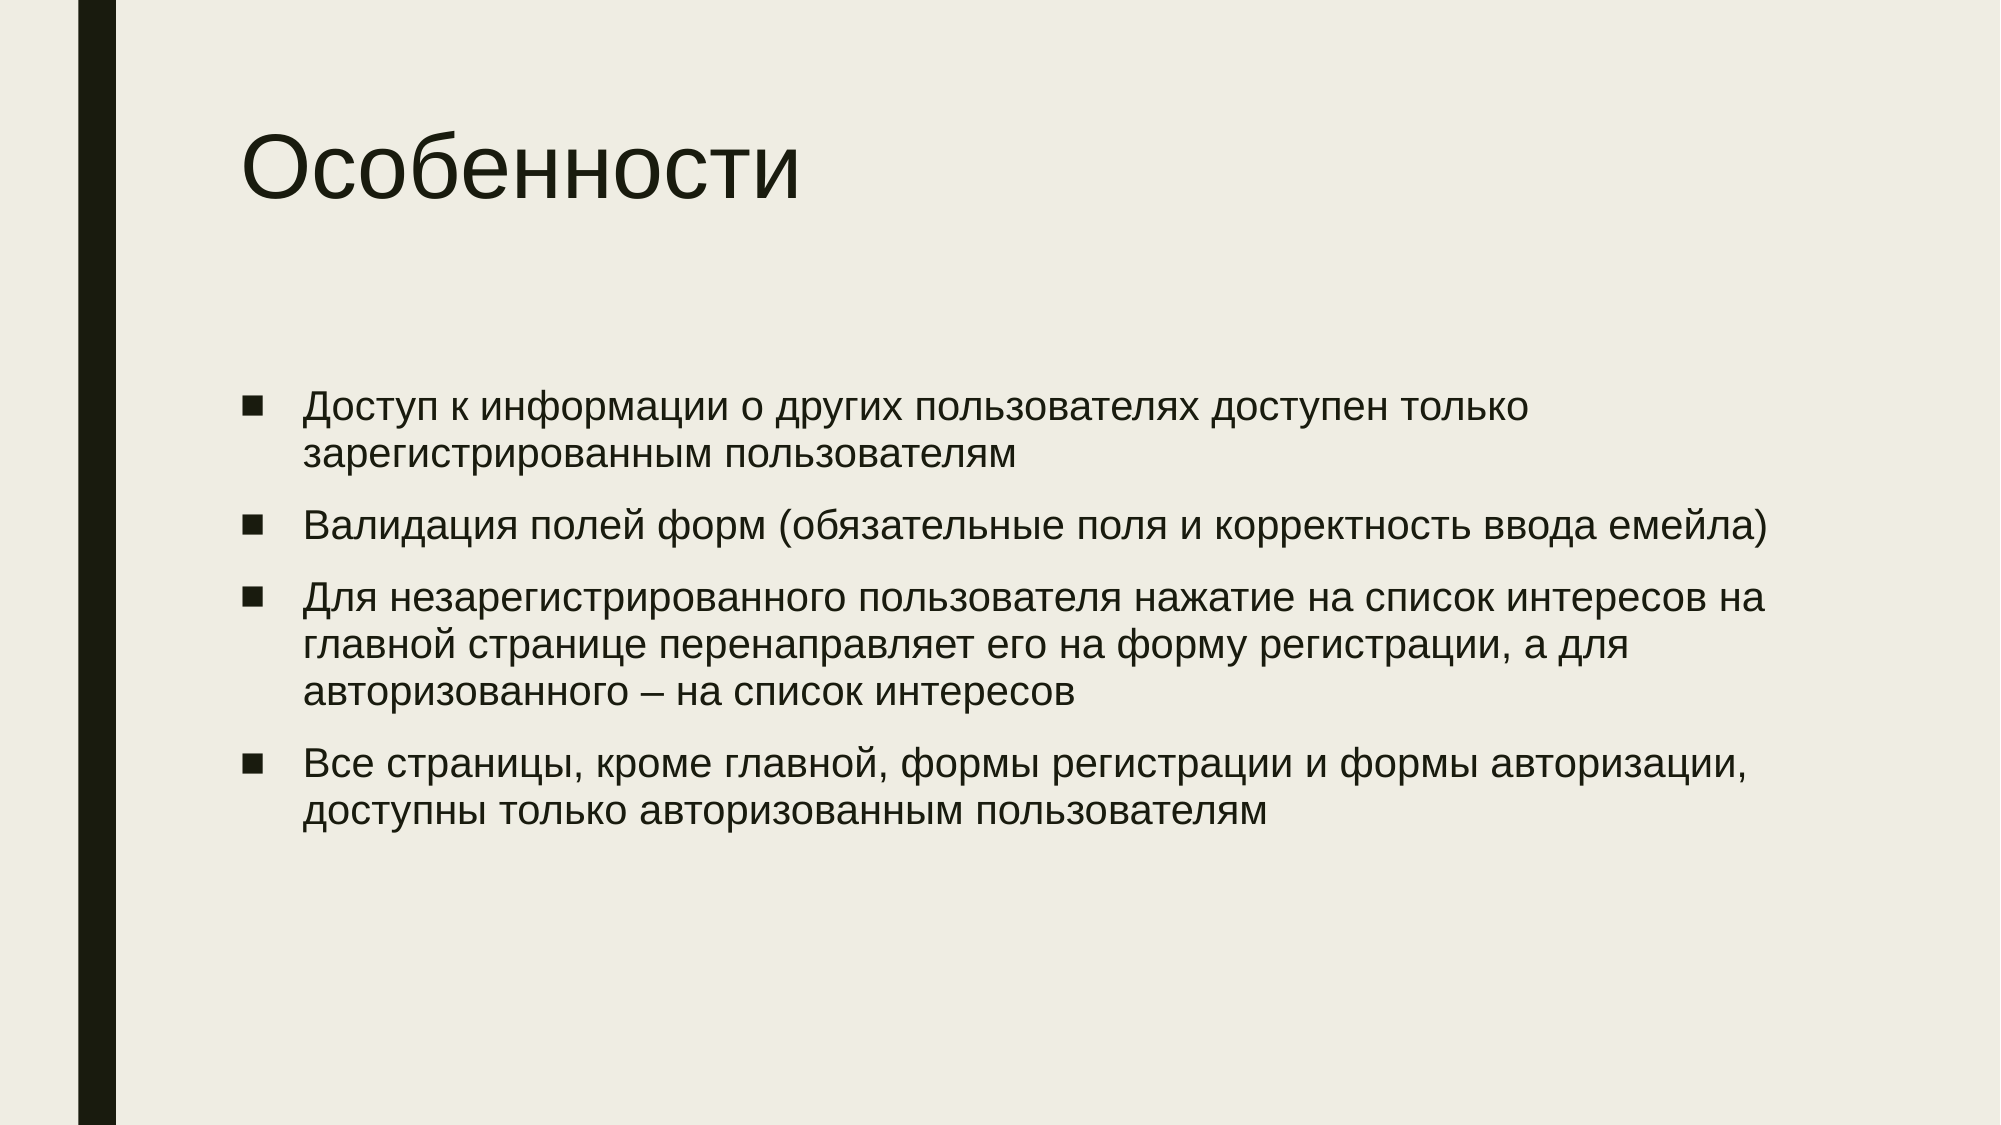

# Особенности
Доступ к информации о других пользователях доступен только зарегистрированным пользователям
Валидация полей форм (обязательные поля и корректность ввода емейла)
Для незарегистрированного пользователя нажатие на список интересов на главной странице перенаправляет его на форму регистрации, а для авторизованного – на список интересов
Все страницы, кроме главной, формы регистрации и формы авторизации, доступны только авторизованным пользователям